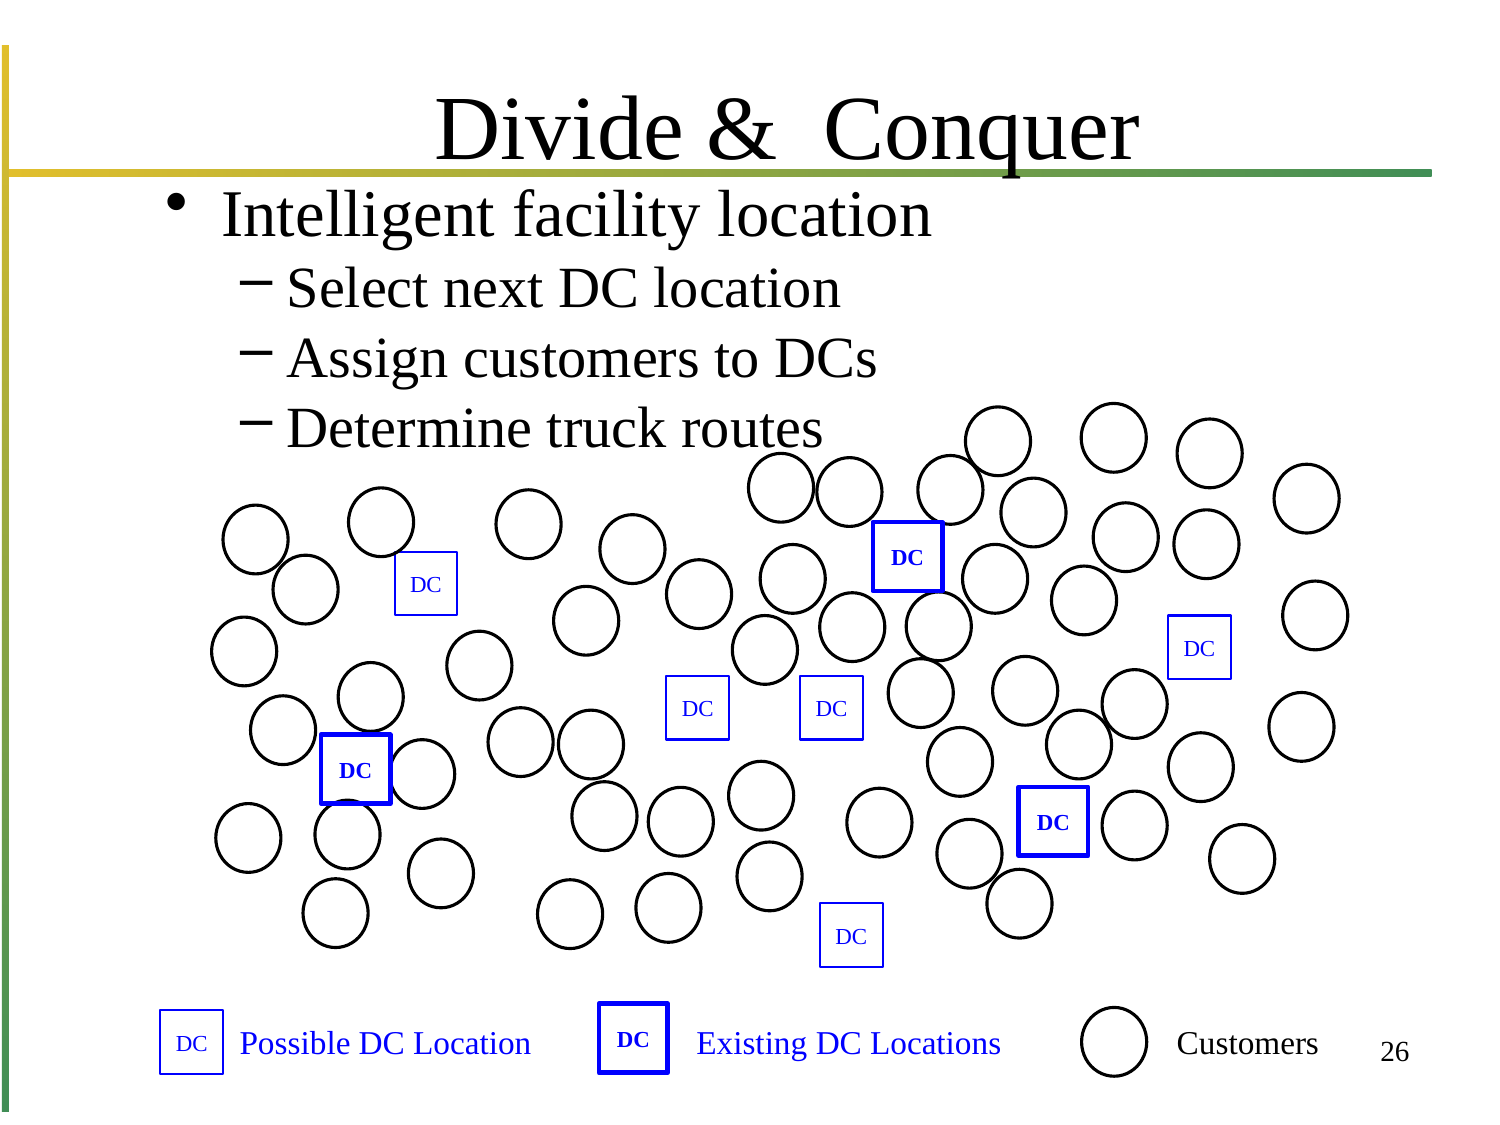

# Divide &  Conquer
Intelligent facility location
Select next DC location
Assign customers to DCs
Determine truck routes

DC

DC

DC

DC
DC

DC

DC

DC
DC

DC
Possible DC Location
Existing DC Locations
Customers
26